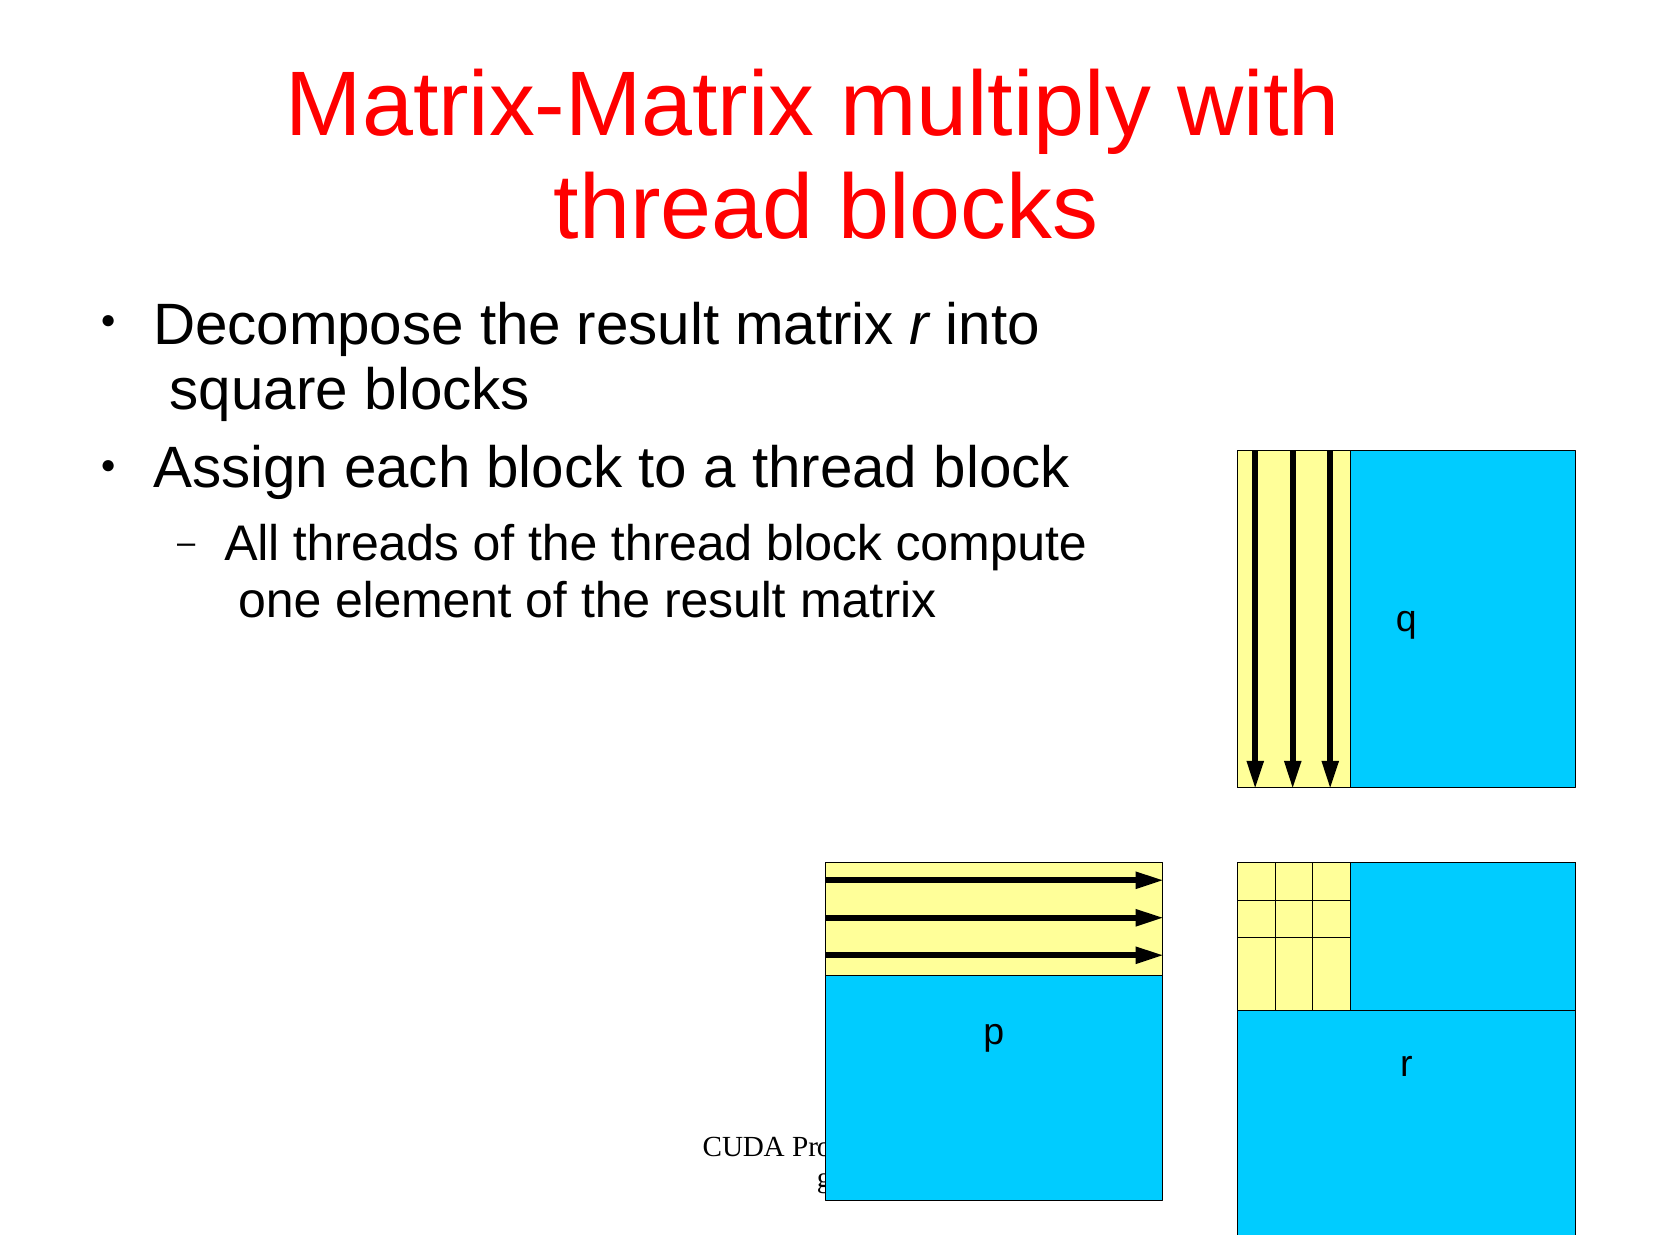

# Matrix-Matrix multiply with  thread blocks
Decompose the result matrix r into  square blocks
●
Assign each block to a thread block
–	All threads of the thread block compute  one element of the result matrix
●

q

|  |  |  |  |
| --- | --- | --- | --- |
|  |  |  |  |
|  |  |  |  |
| r |  |  |  |

p
CUDA Pr
ogramming
81